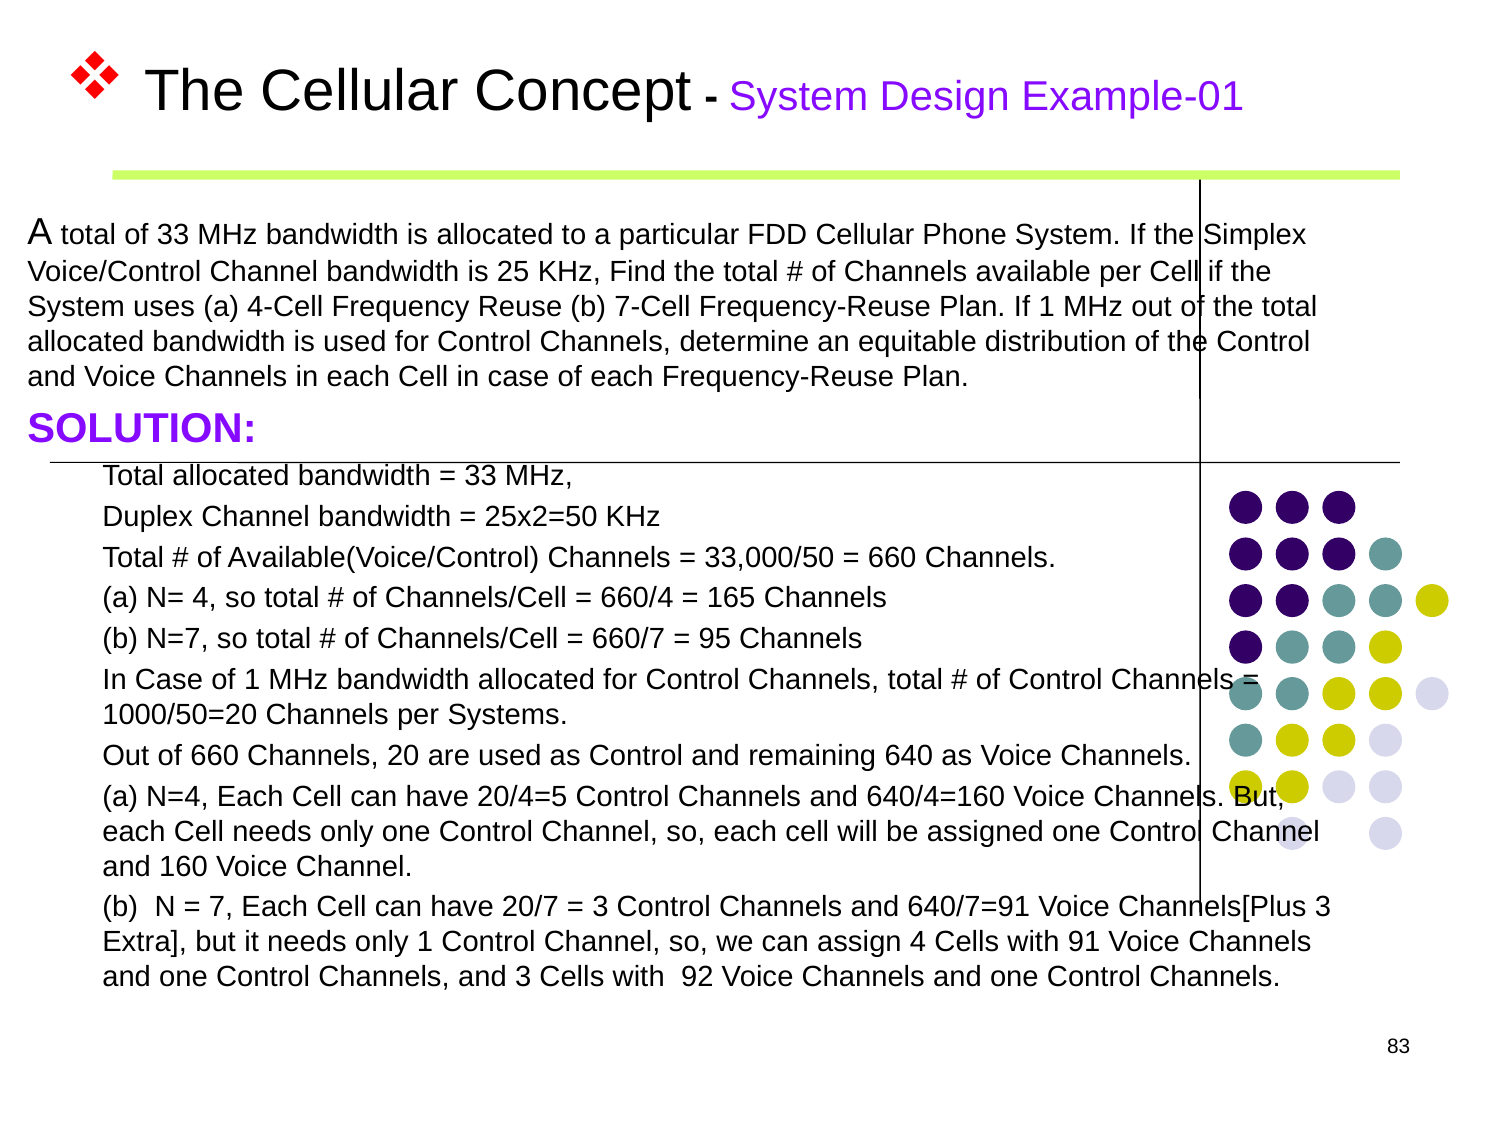

The Cellular Concept - System Design Example-01

A total of 33 MHz bandwidth is allocated to a particular FDD Cellular Phone System. If the Simplex Voice/Control Channel bandwidth is 25 KHz, Find the total # of Channels available per Cell if the System uses (a) 4-Cell Frequency Reuse (b) 7-Cell Frequency-Reuse Plan. If 1 MHz out of the total allocated bandwidth is used for Control Channels, determine an equitable distribution of the Control and Voice Channels in each Cell in case of each Frequency-Reuse Plan.
SOLUTION:
Total allocated bandwidth = 33 MHz,
Duplex Channel bandwidth = 25x2=50 KHz
Total # of Available(Voice/Control) Channels = 33,000/50 = 660 Channels.
(a) N= 4, so total # of Channels/Cell = 660/4 = 165 Channels
(b) N=7, so total # of Channels/Cell = 660/7 = 95 Channels
In Case of 1 MHz bandwidth allocated for Control Channels, total # of Control Channels = 1000/50=20 Channels per Systems.
Out of 660 Channels, 20 are used as Control and remaining 640 as Voice Channels.
(a) N=4, Each Cell can have 20/4=5 Control Channels and 640/4=160 Voice Channels. But, each Cell needs only one Control Channel, so, each cell will be assigned one Control Channel and 160 Voice Channel.
(b)  N = 7, Each Cell can have 20/7 = 3 Control Channels and 640/7=91 Voice Channels[Plus 3 Extra], but it needs only 1 Control Channel, so, we can assign 4 Cells with 91 Voice Channels and one Control Channels, and 3 Cells with  92 Voice Channels and one Control Channels.
83